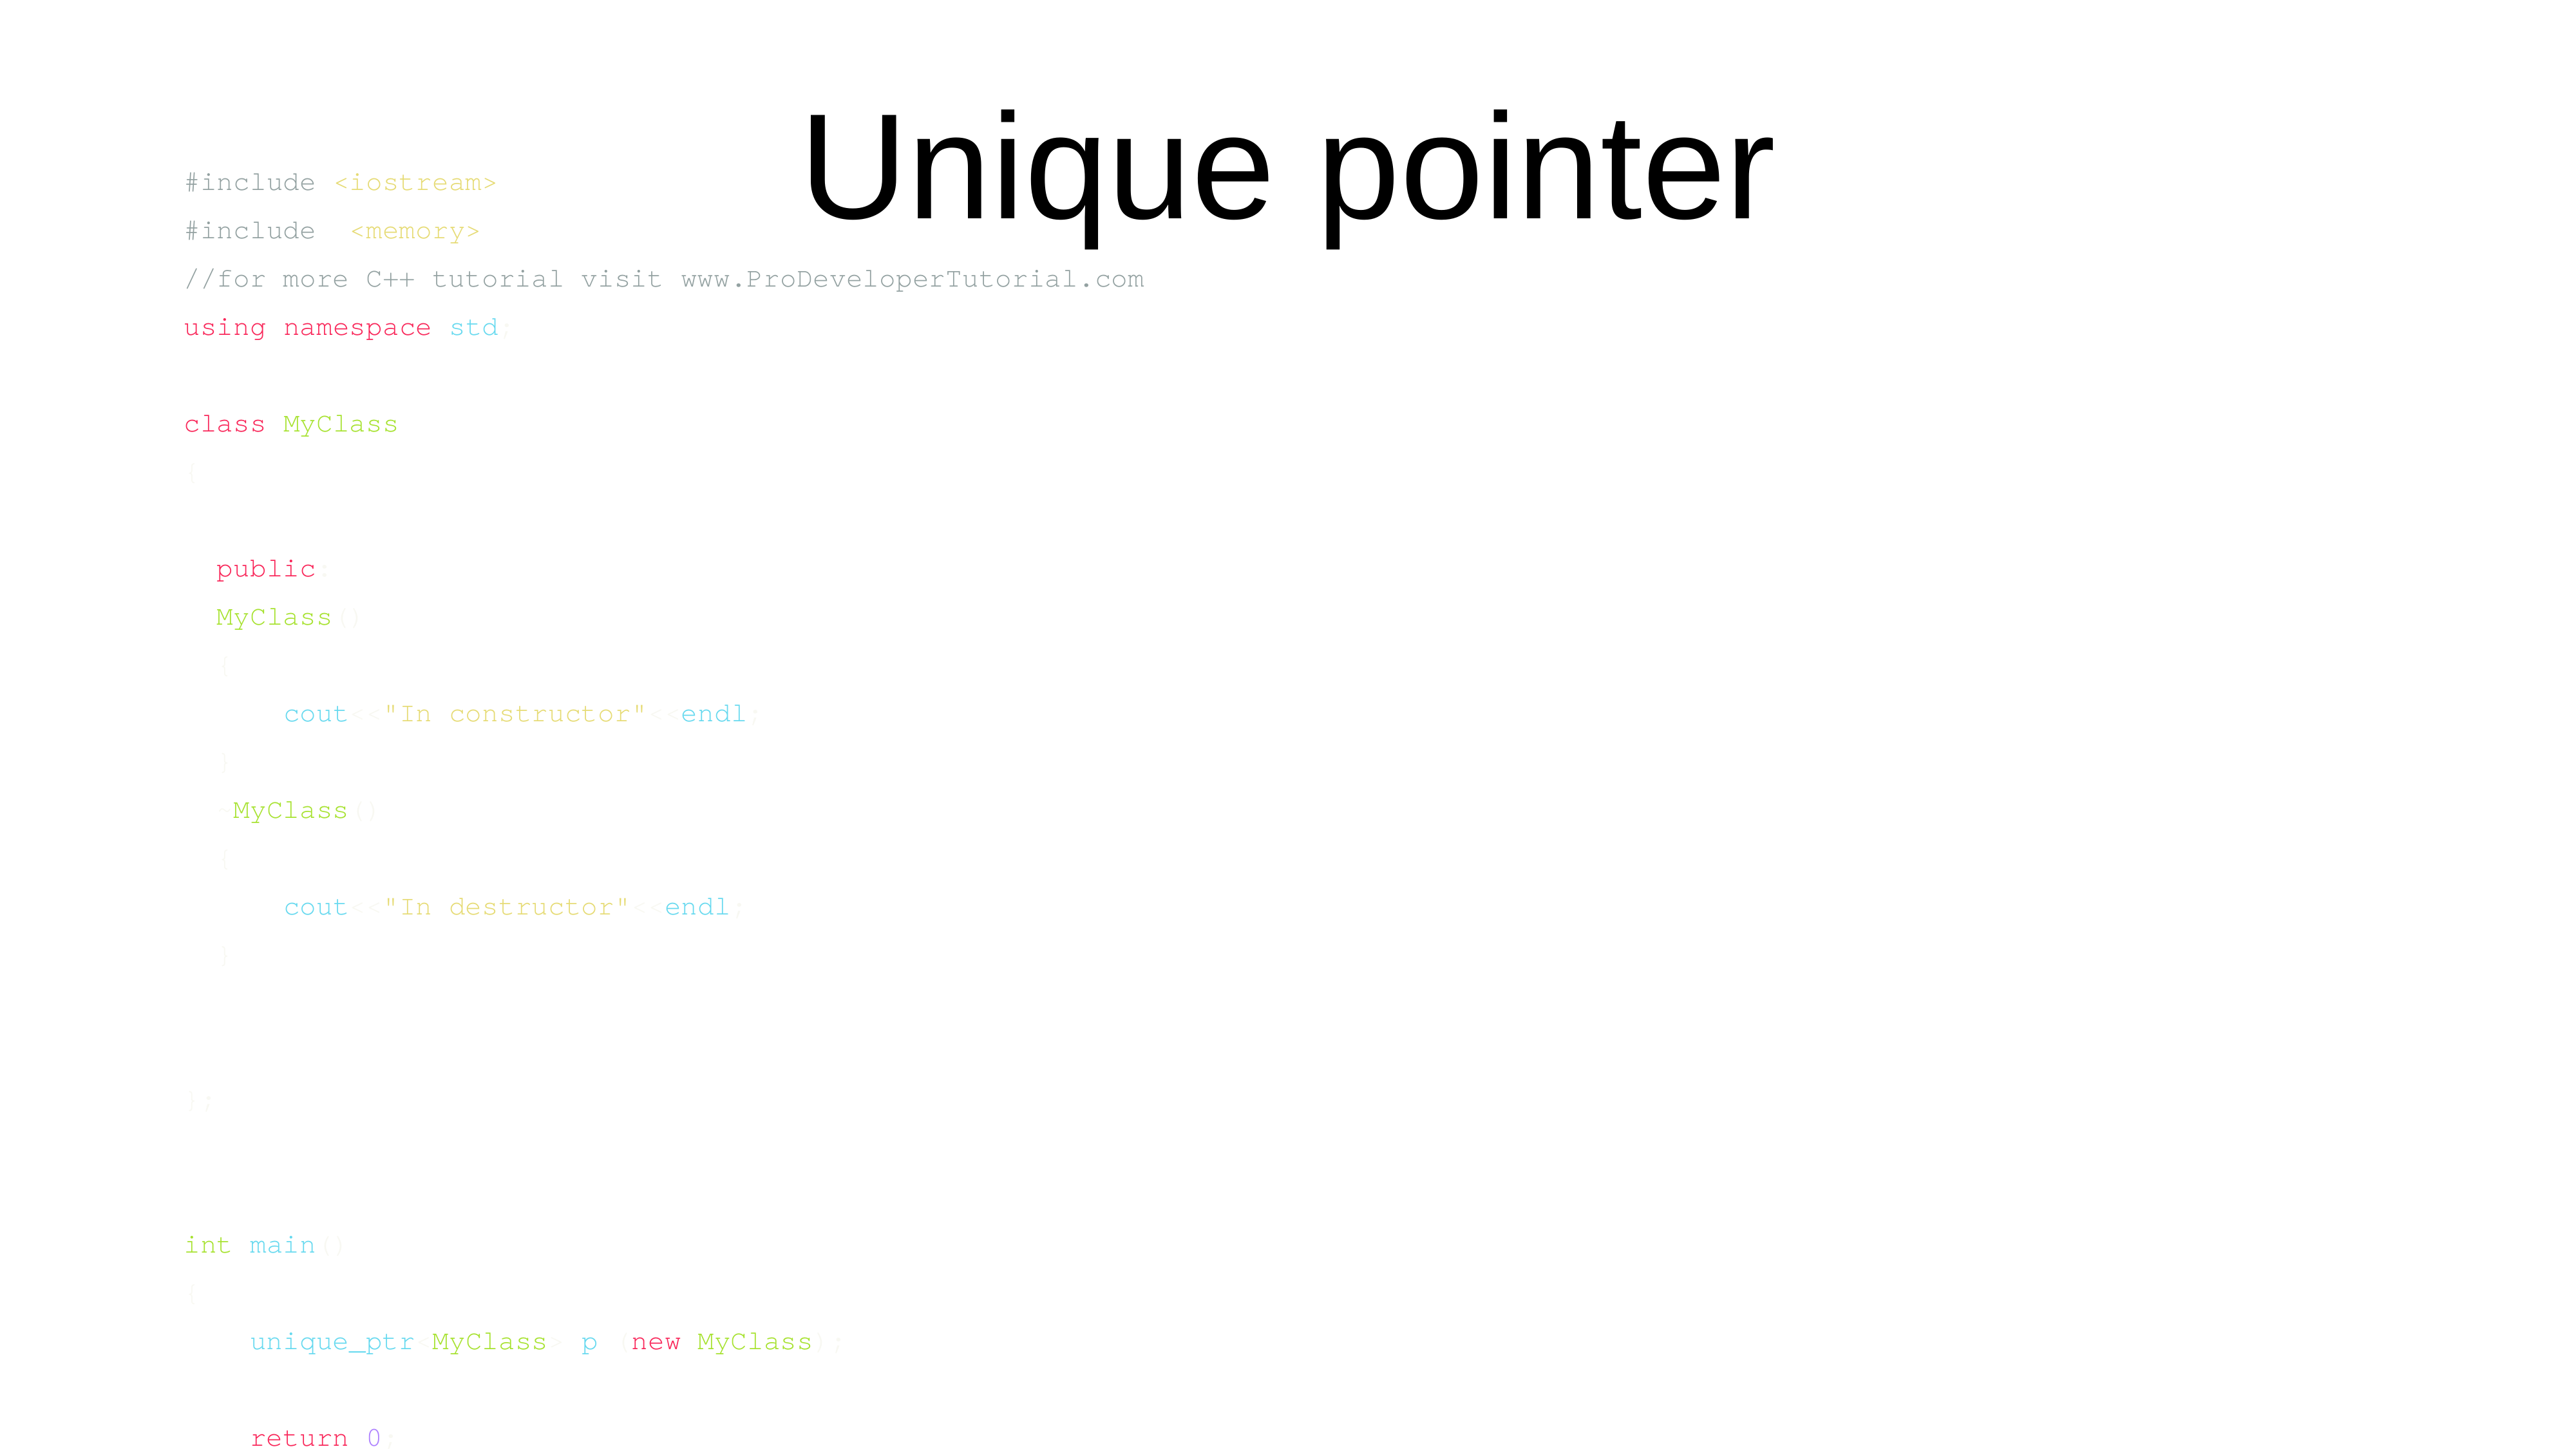

# Unique pointer
#include <iostream>
#include  <memory>
//for more C++ tutorial visit www.ProDeveloperTutorial.com
using namespace std;

class MyClass
{

  public:
  MyClass()
  {
      cout<<"In constructor"<<endl;
  }
  ~MyClass()
  {
      cout<<"In destructor"<<endl;
  }

};

int main()
{
    unique_ptr<MyClass> p (new MyClass);

    return 0;
}